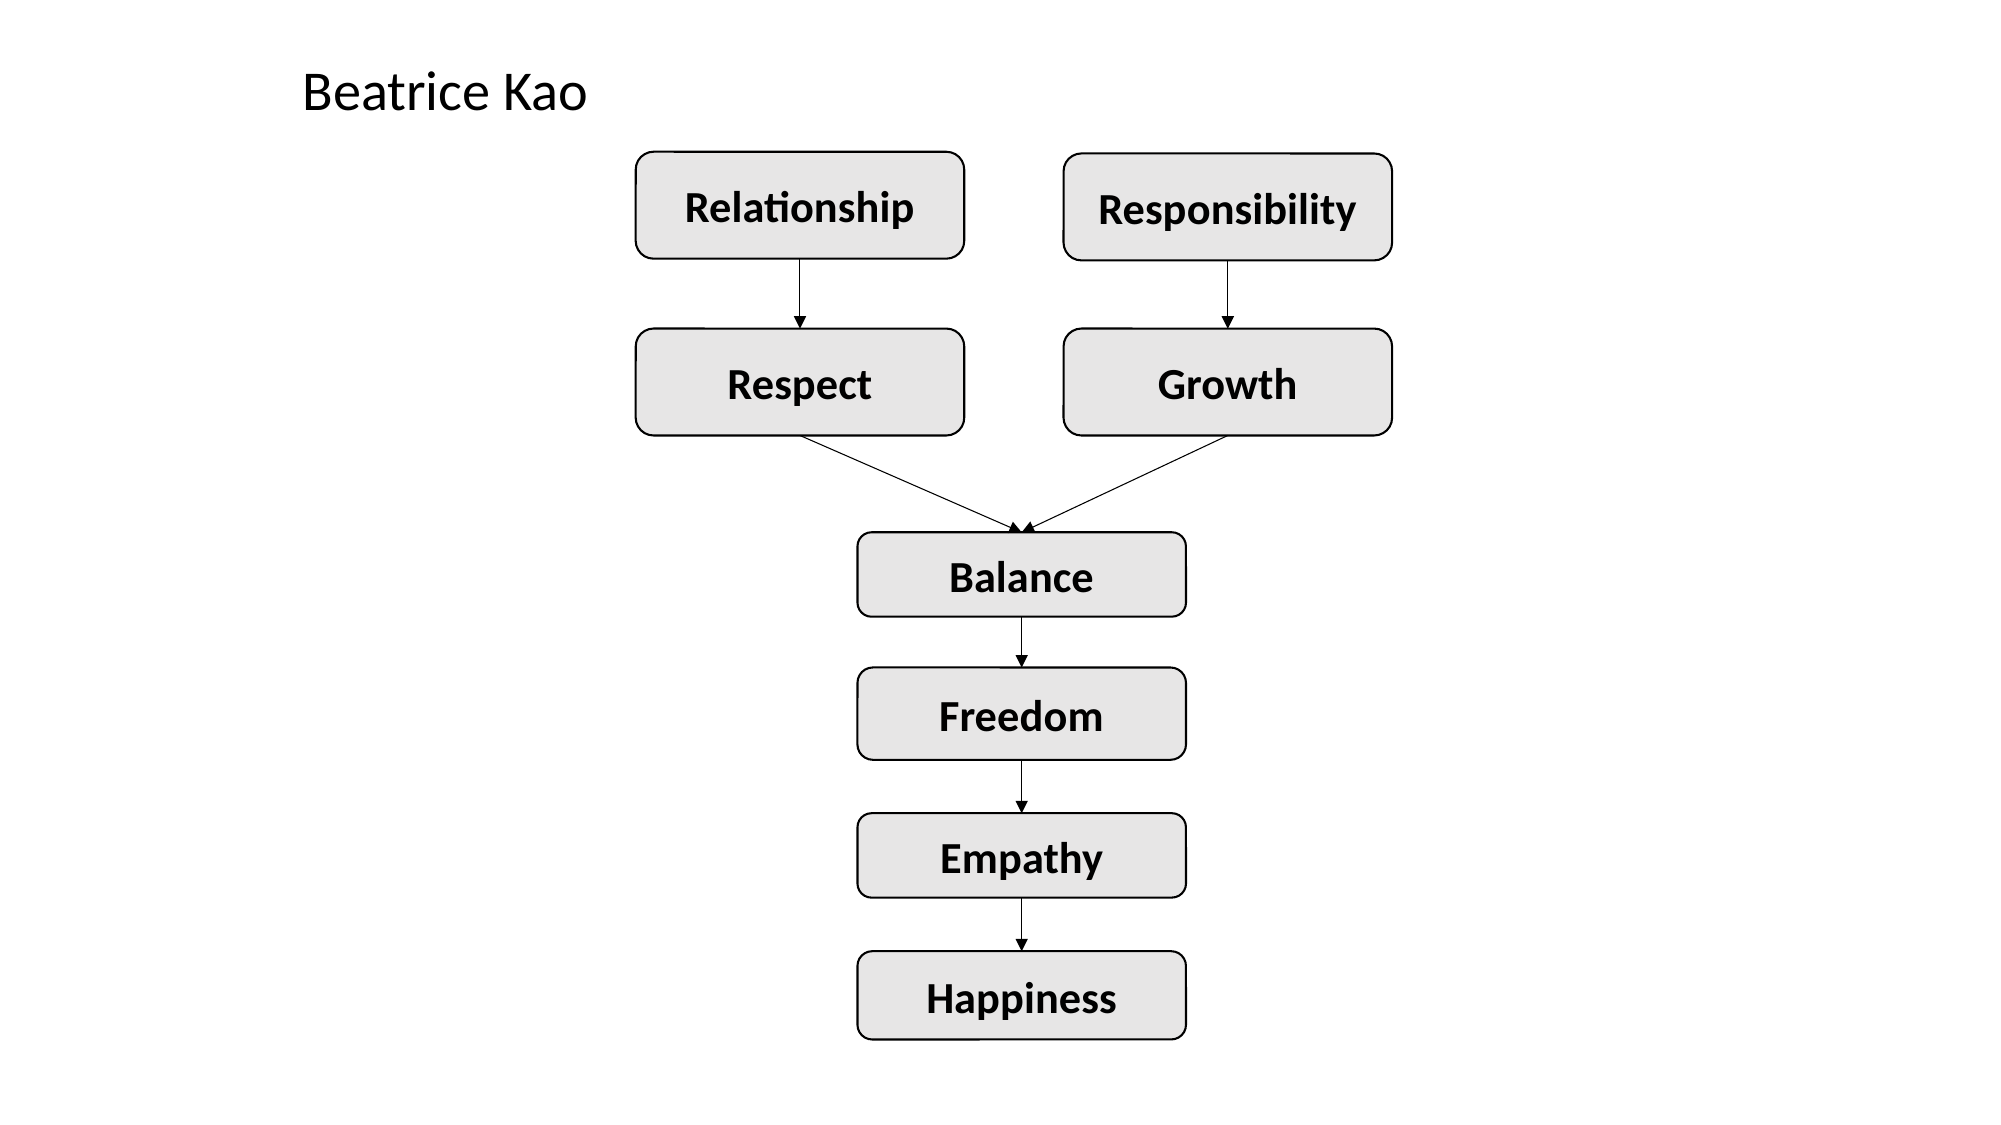

Beatrice Kao
Relationship
Responsibility
Respect
Growth
Balance
Freedom
Empathy
Happiness